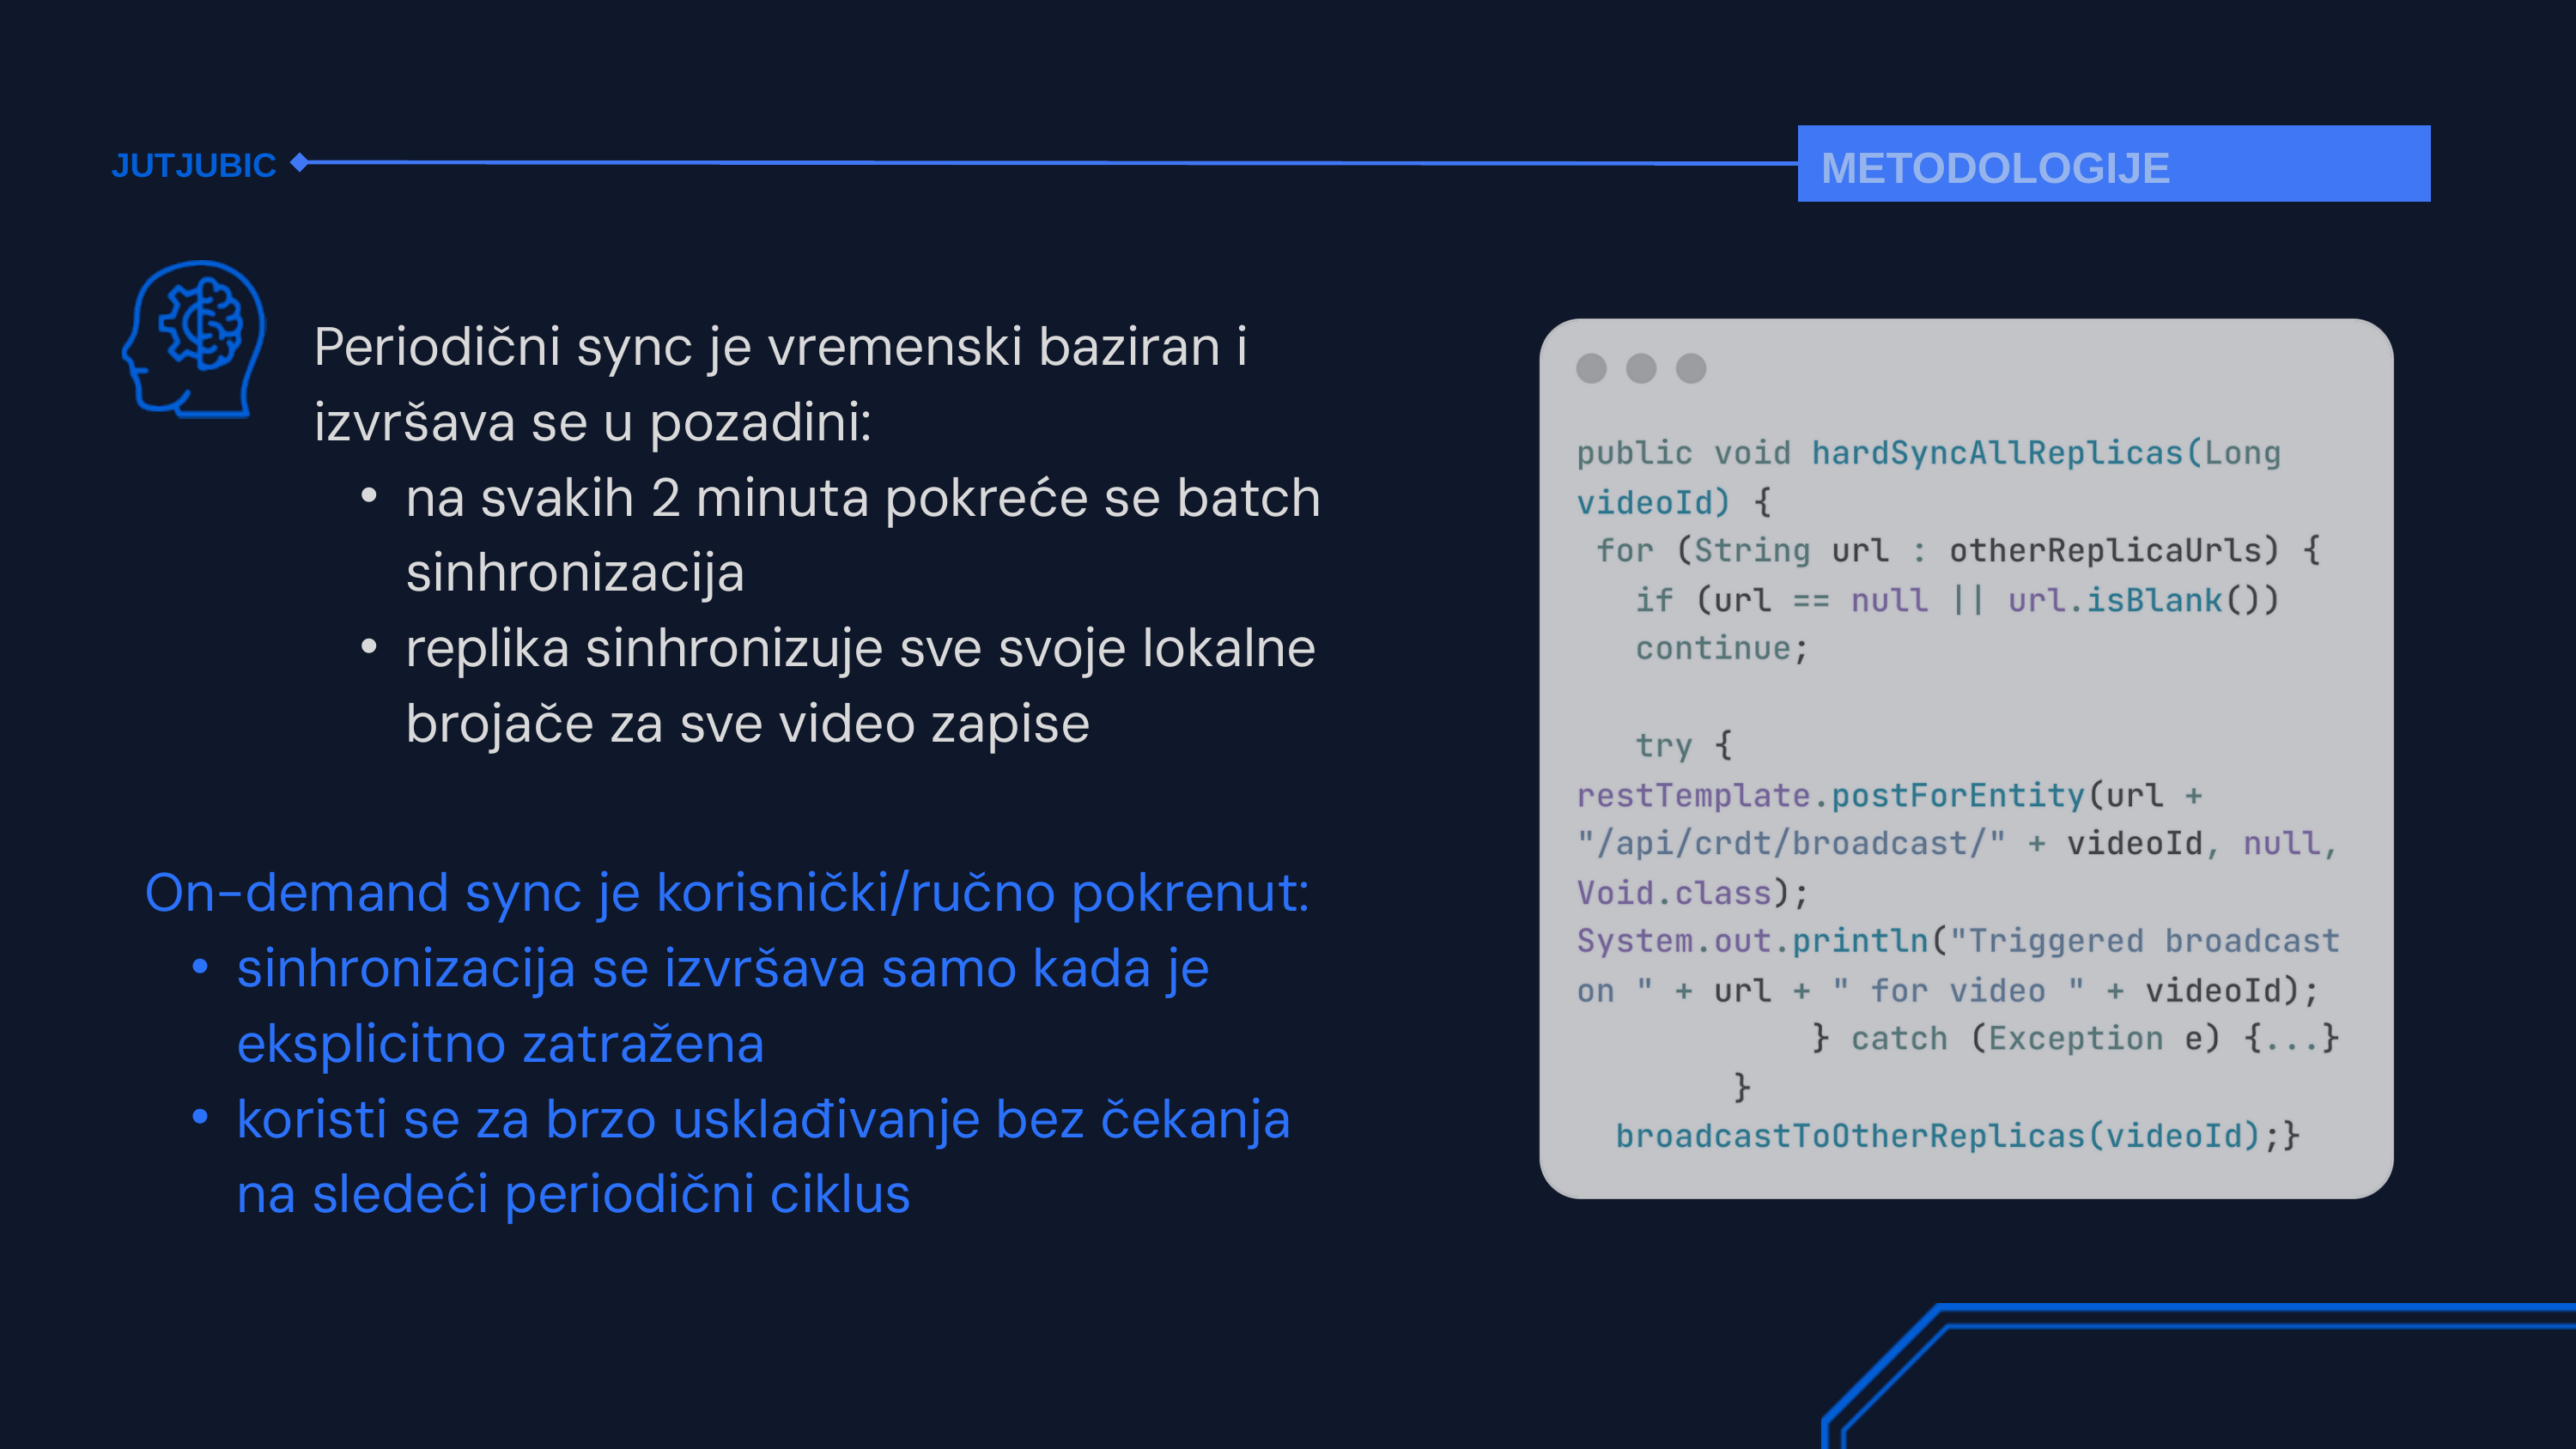

METODOLOGIJE
JUTJUBIC

On-demand sync je korisnički/ručno pokrenut:
sinhronizacija se izvršava samo kada je eksplicitno zatražena
koristi se za brzo usklađivanje bez čekanja na sledeći periodični ciklus

Periodični sync je vremenski baziran i izvršava se u pozadini:
na svakih 2 minuta pokreće se batch sinhronizacija
replika sinhronizuje sve svoje lokalne brojače za sve video zapise